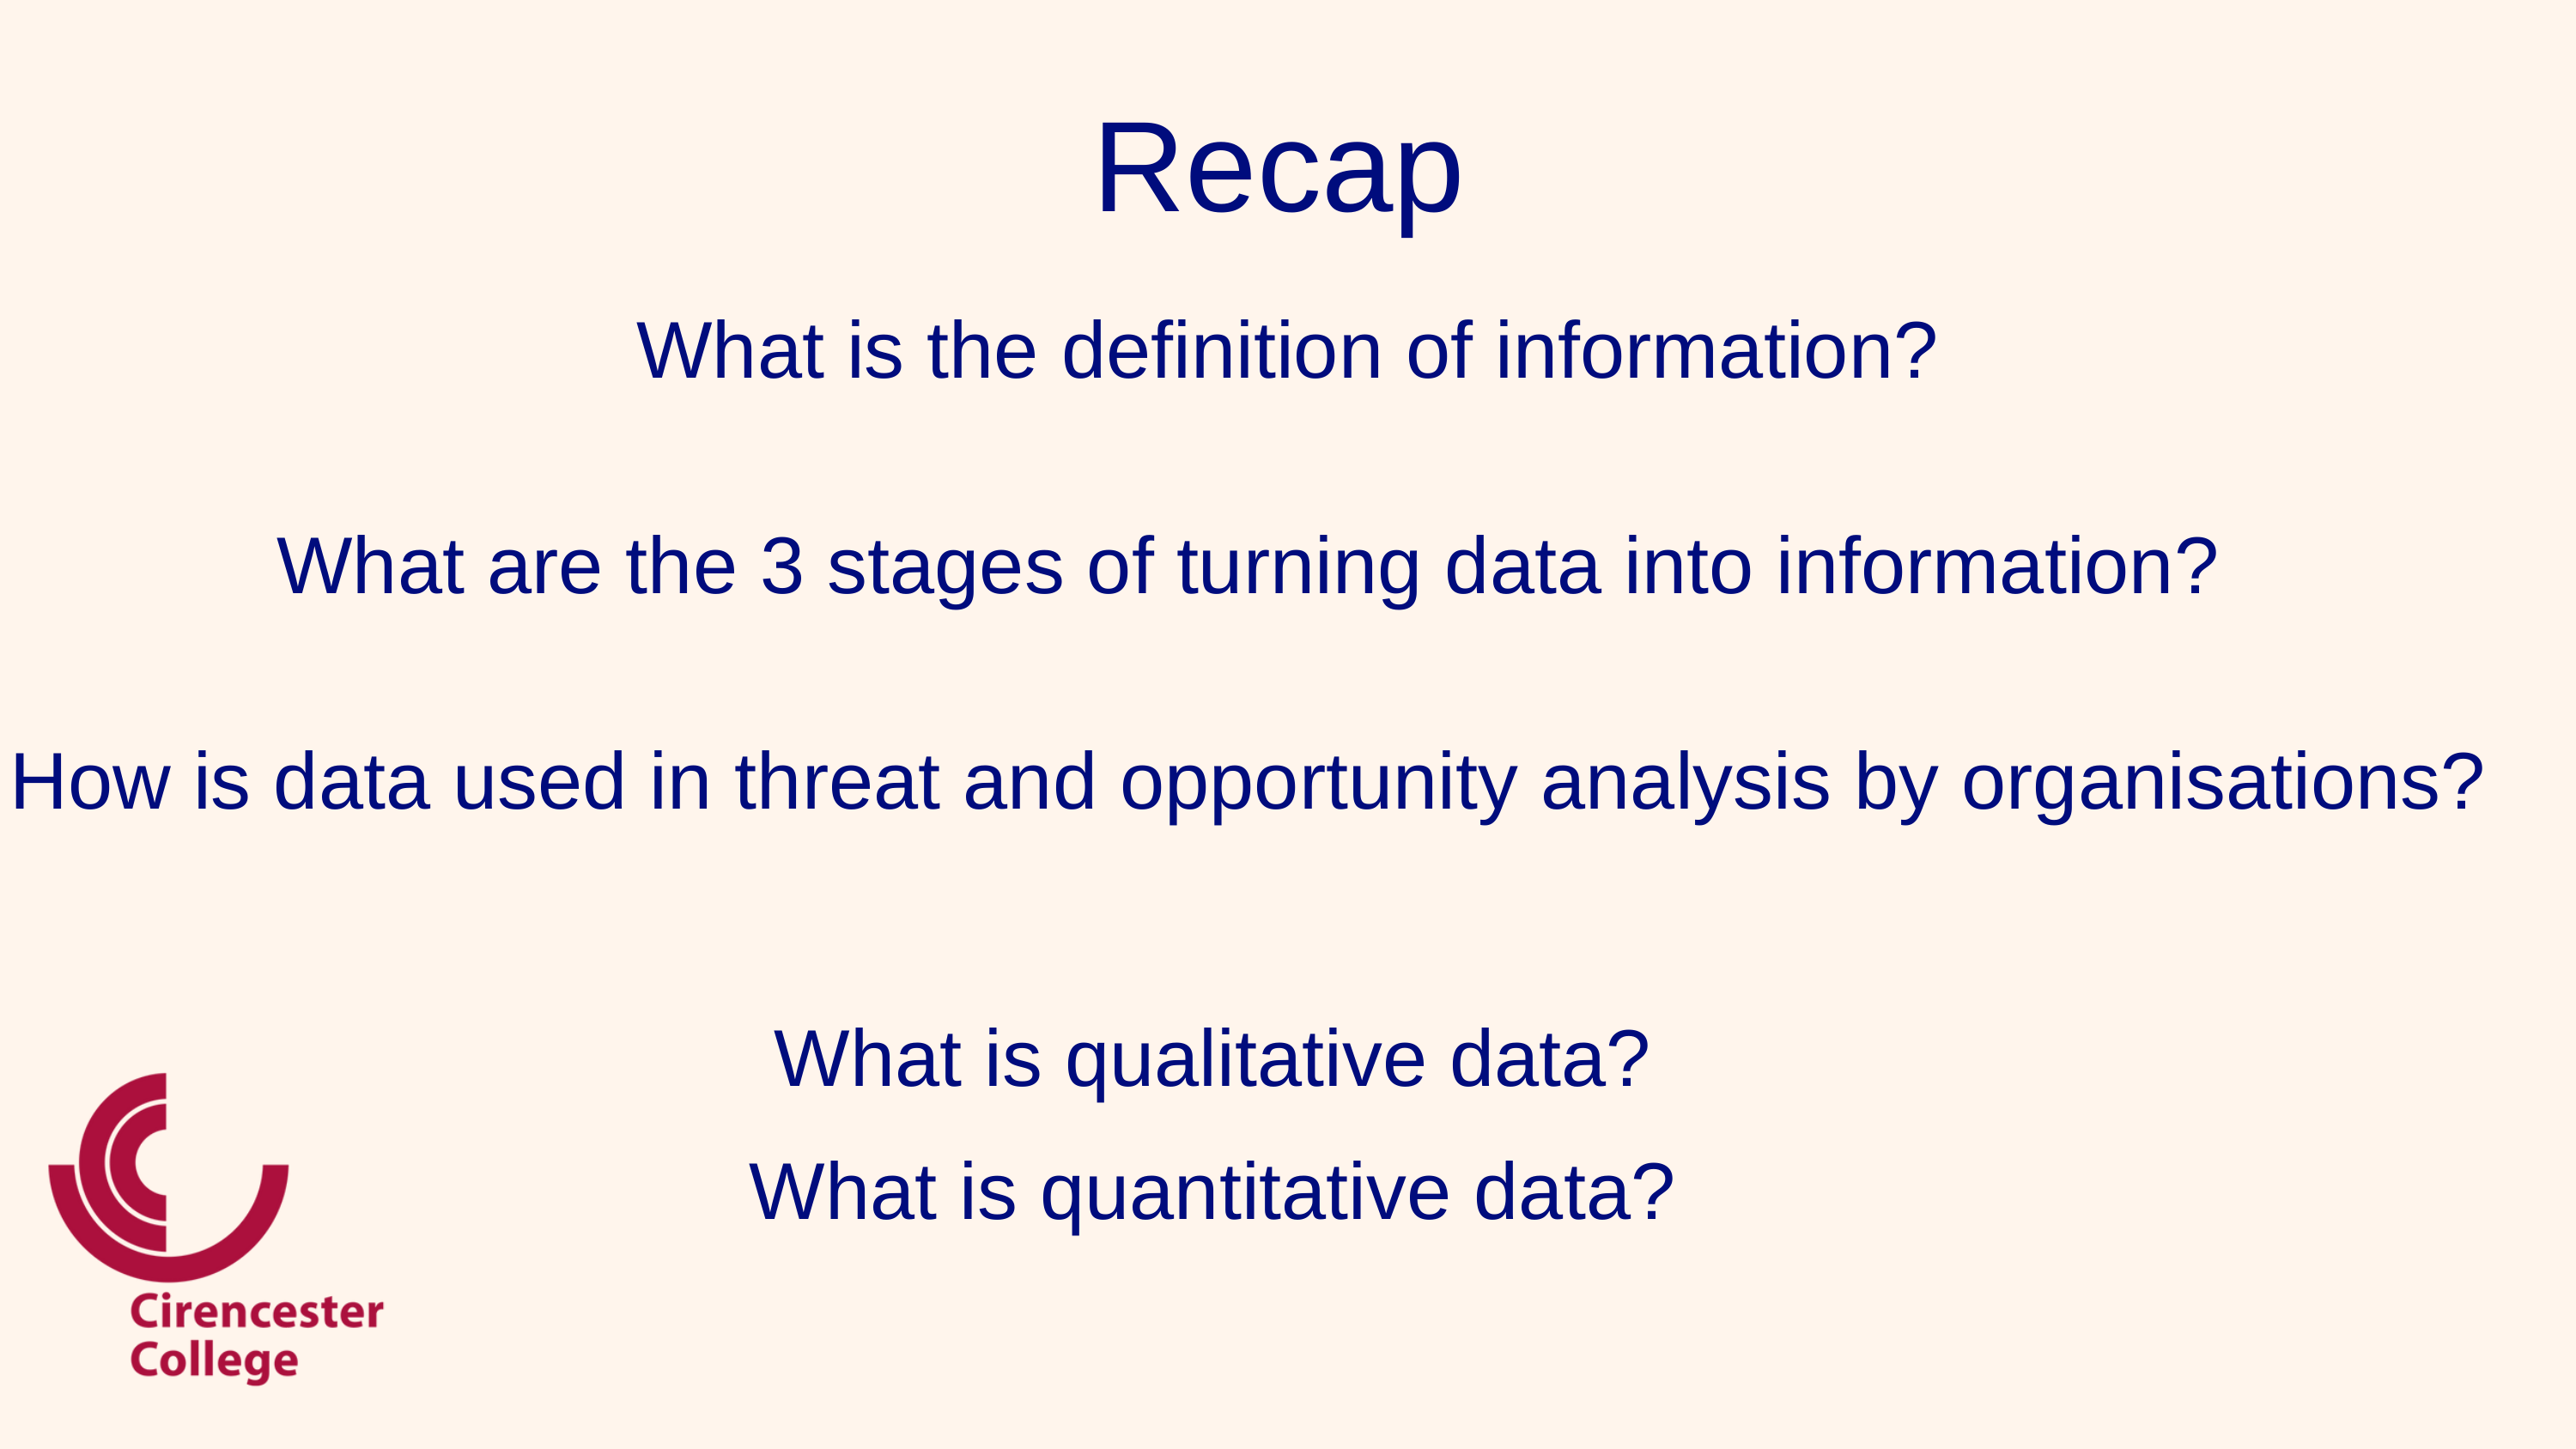

Recap
What is the definition of information?
What are the 3 stages of turning data into information?
How is data used in threat and opportunity analysis by organisations?
What is qualitative data?

What is quantitative data?